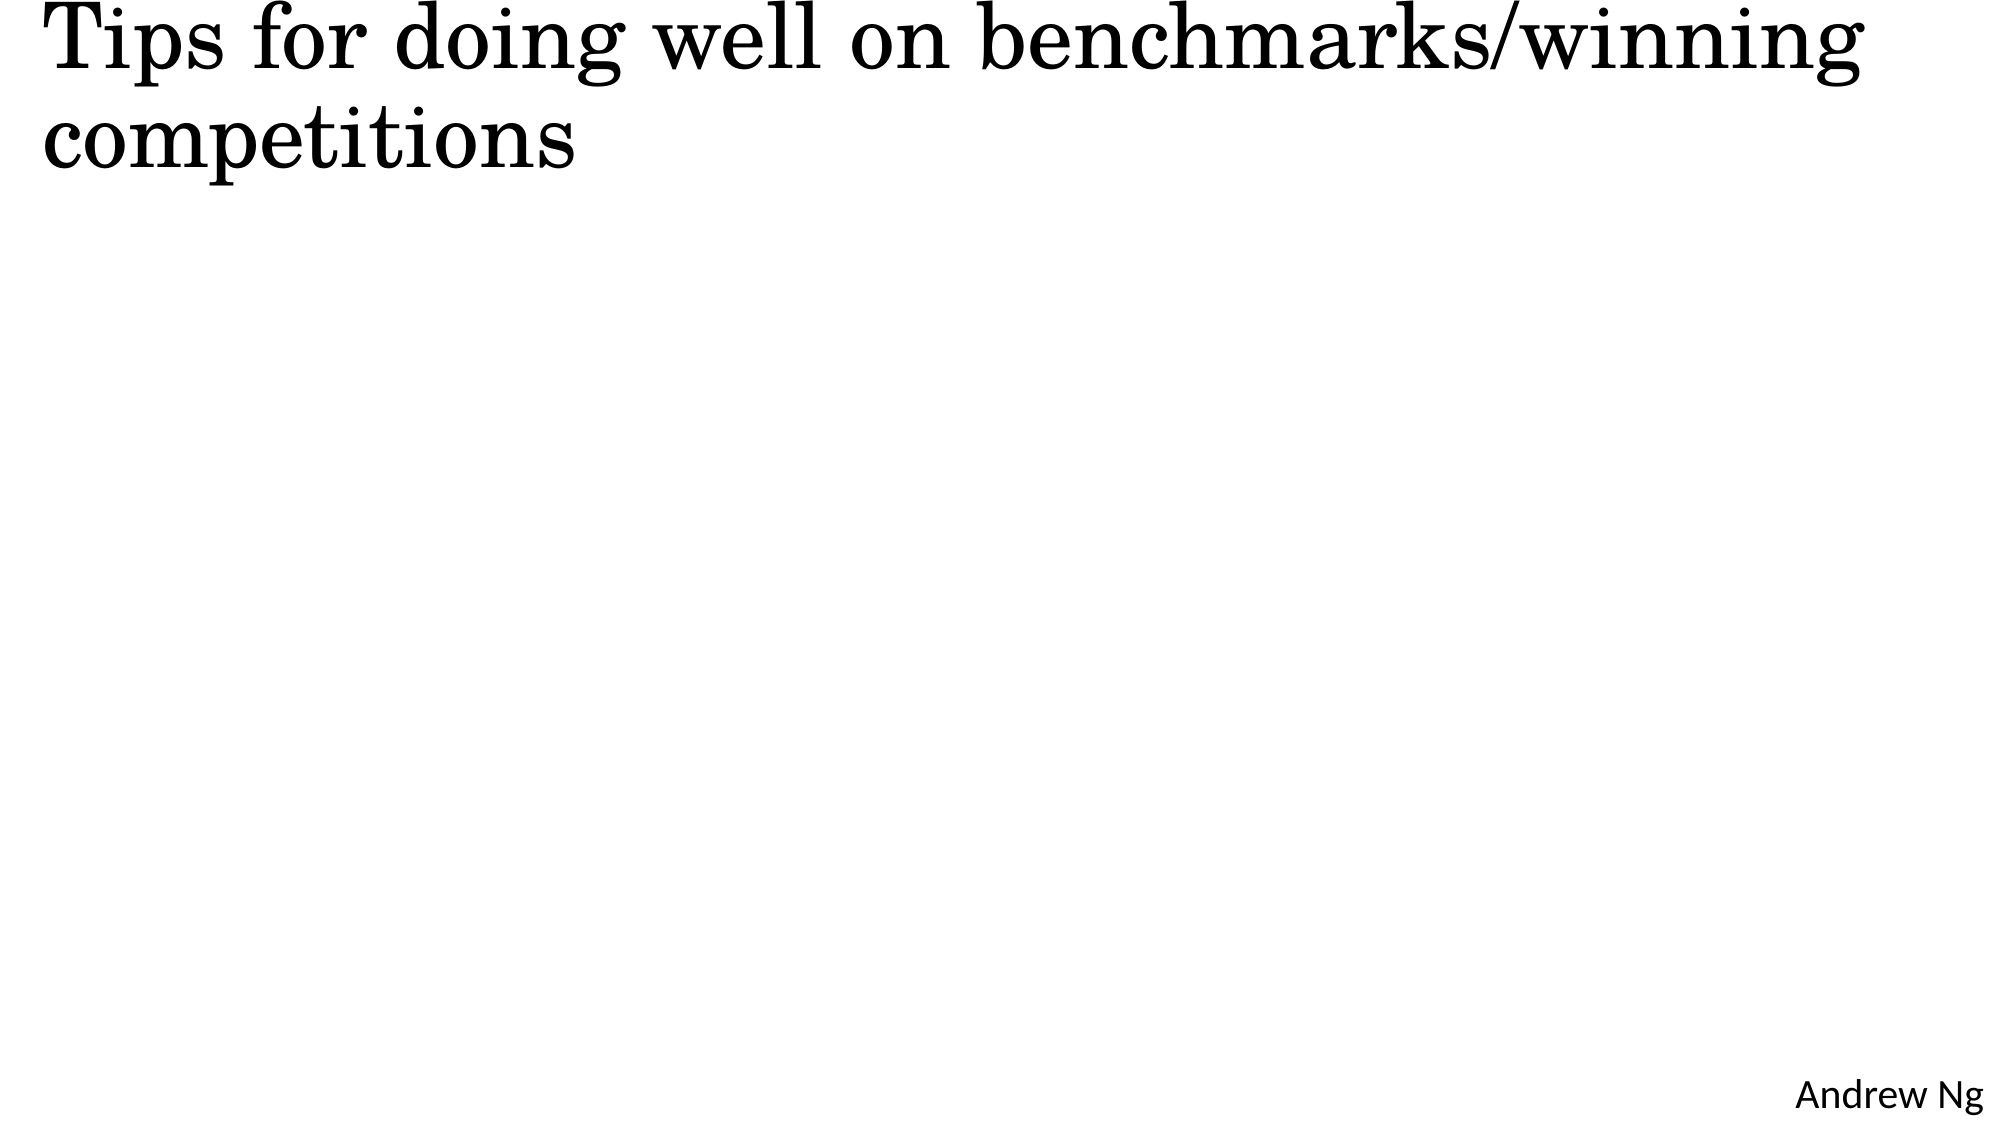

# Tips for doing well on benchmarks/winning competitions